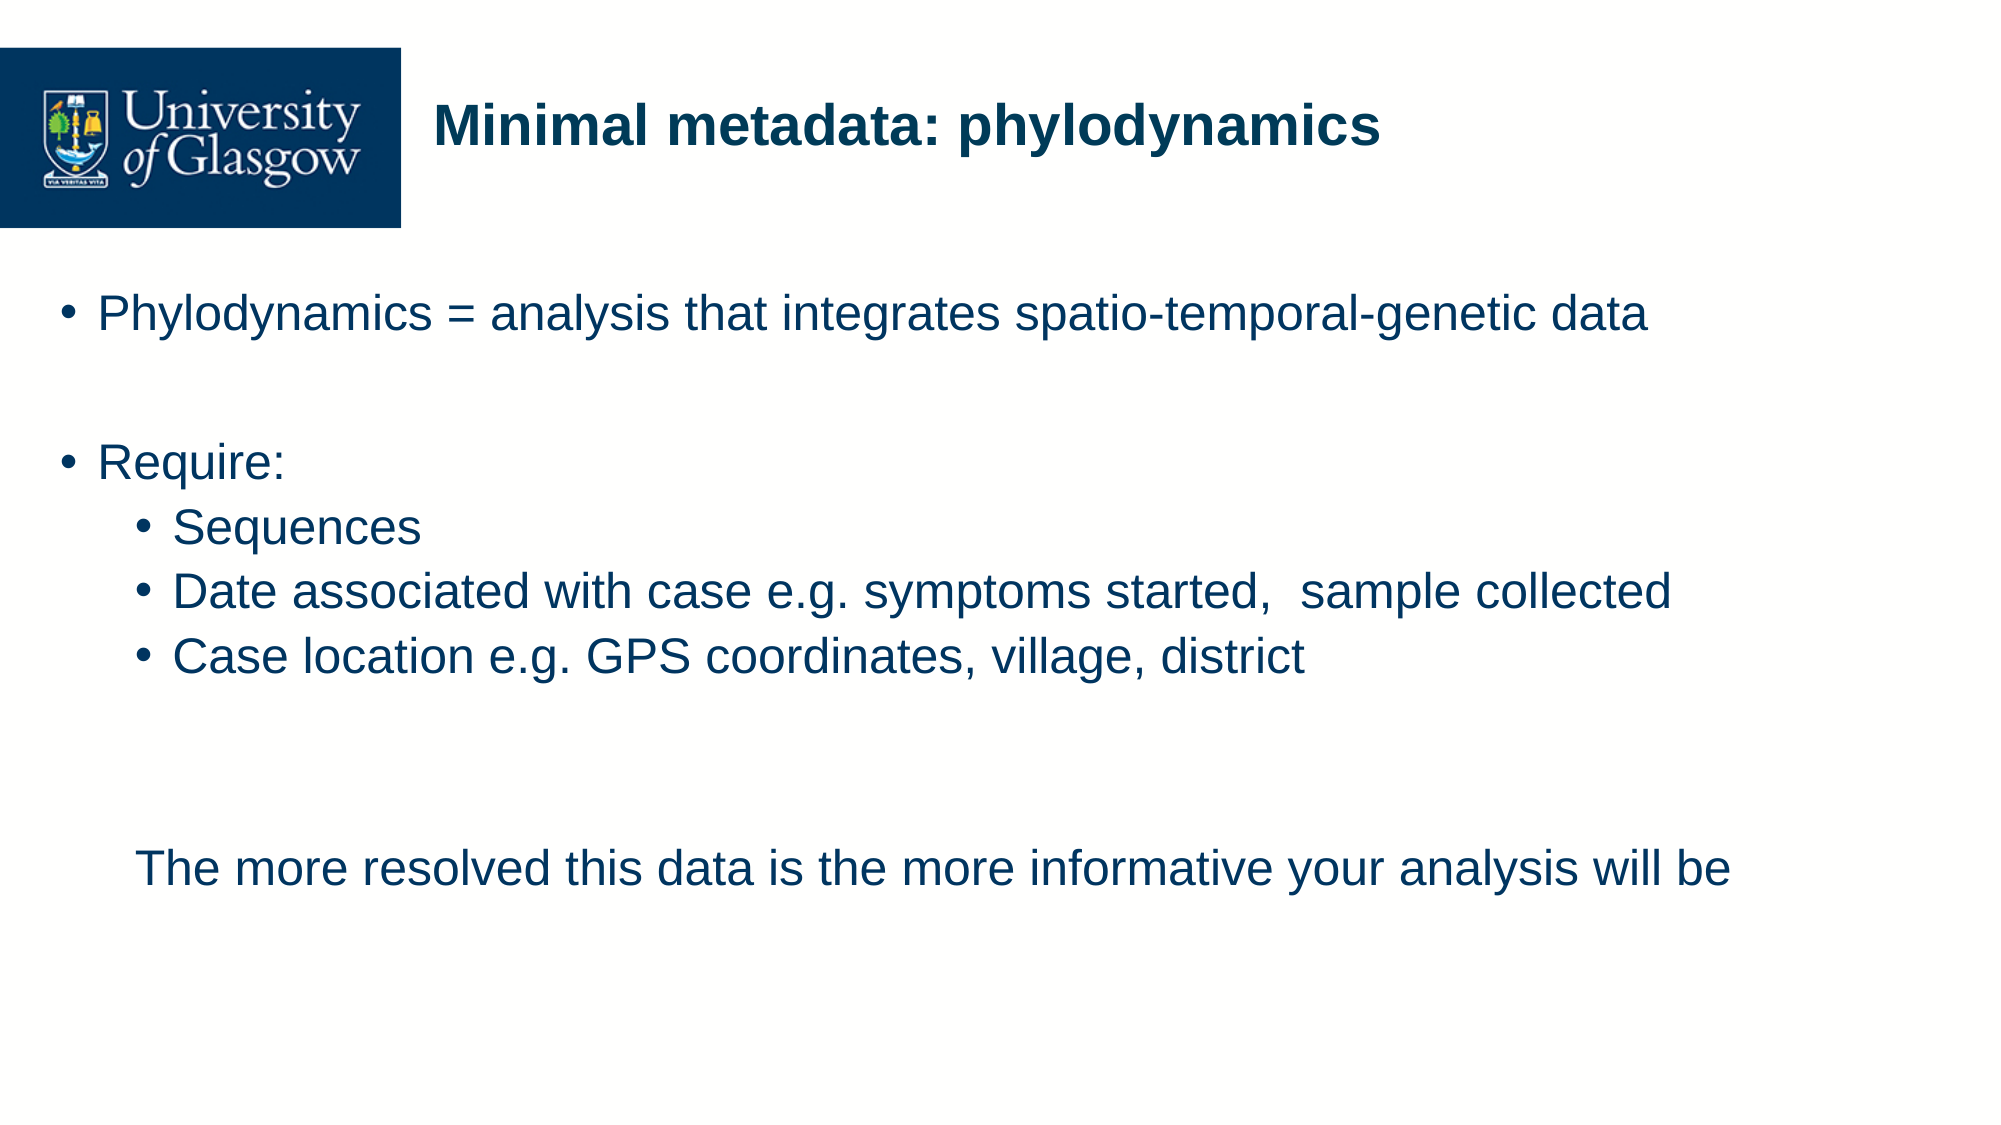

# Minimal metadata: phylodynamics
Phylodynamics = analysis that integrates spatio-temporal-genetic data

Require:
Sequences
Date associated with case e.g. symptoms started,  sample collected
Case location e.g. GPS coordinates, village, district

The more resolved this data is the more informative your analysis will be